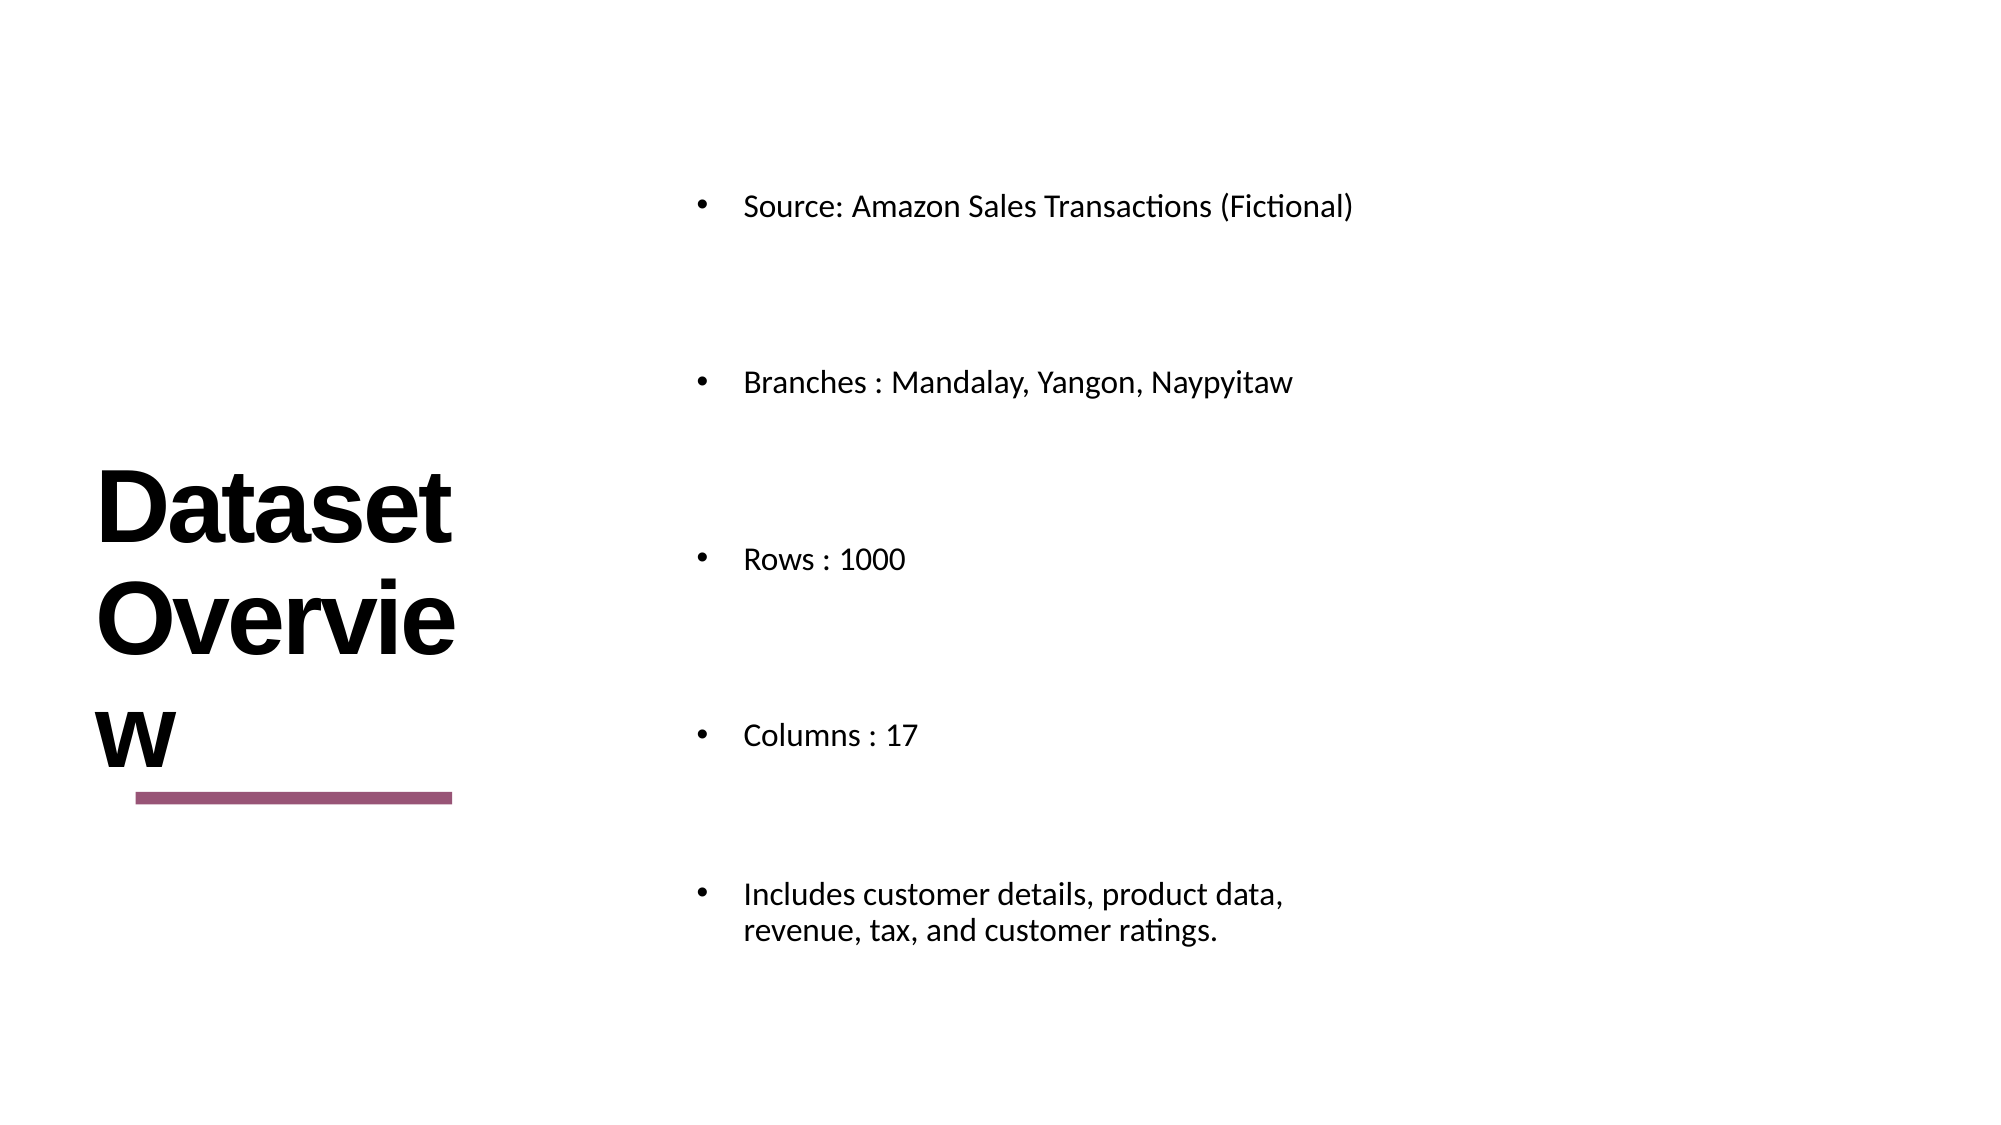

Source: Amazon Sales Transactions (Fictional)
Branches : Mandalay, Yangon, Naypyitaw
Rows : 1000
# Dataset Overview
Columns : 17
Includes customer details, product data, revenue, tax, and customer ratings.